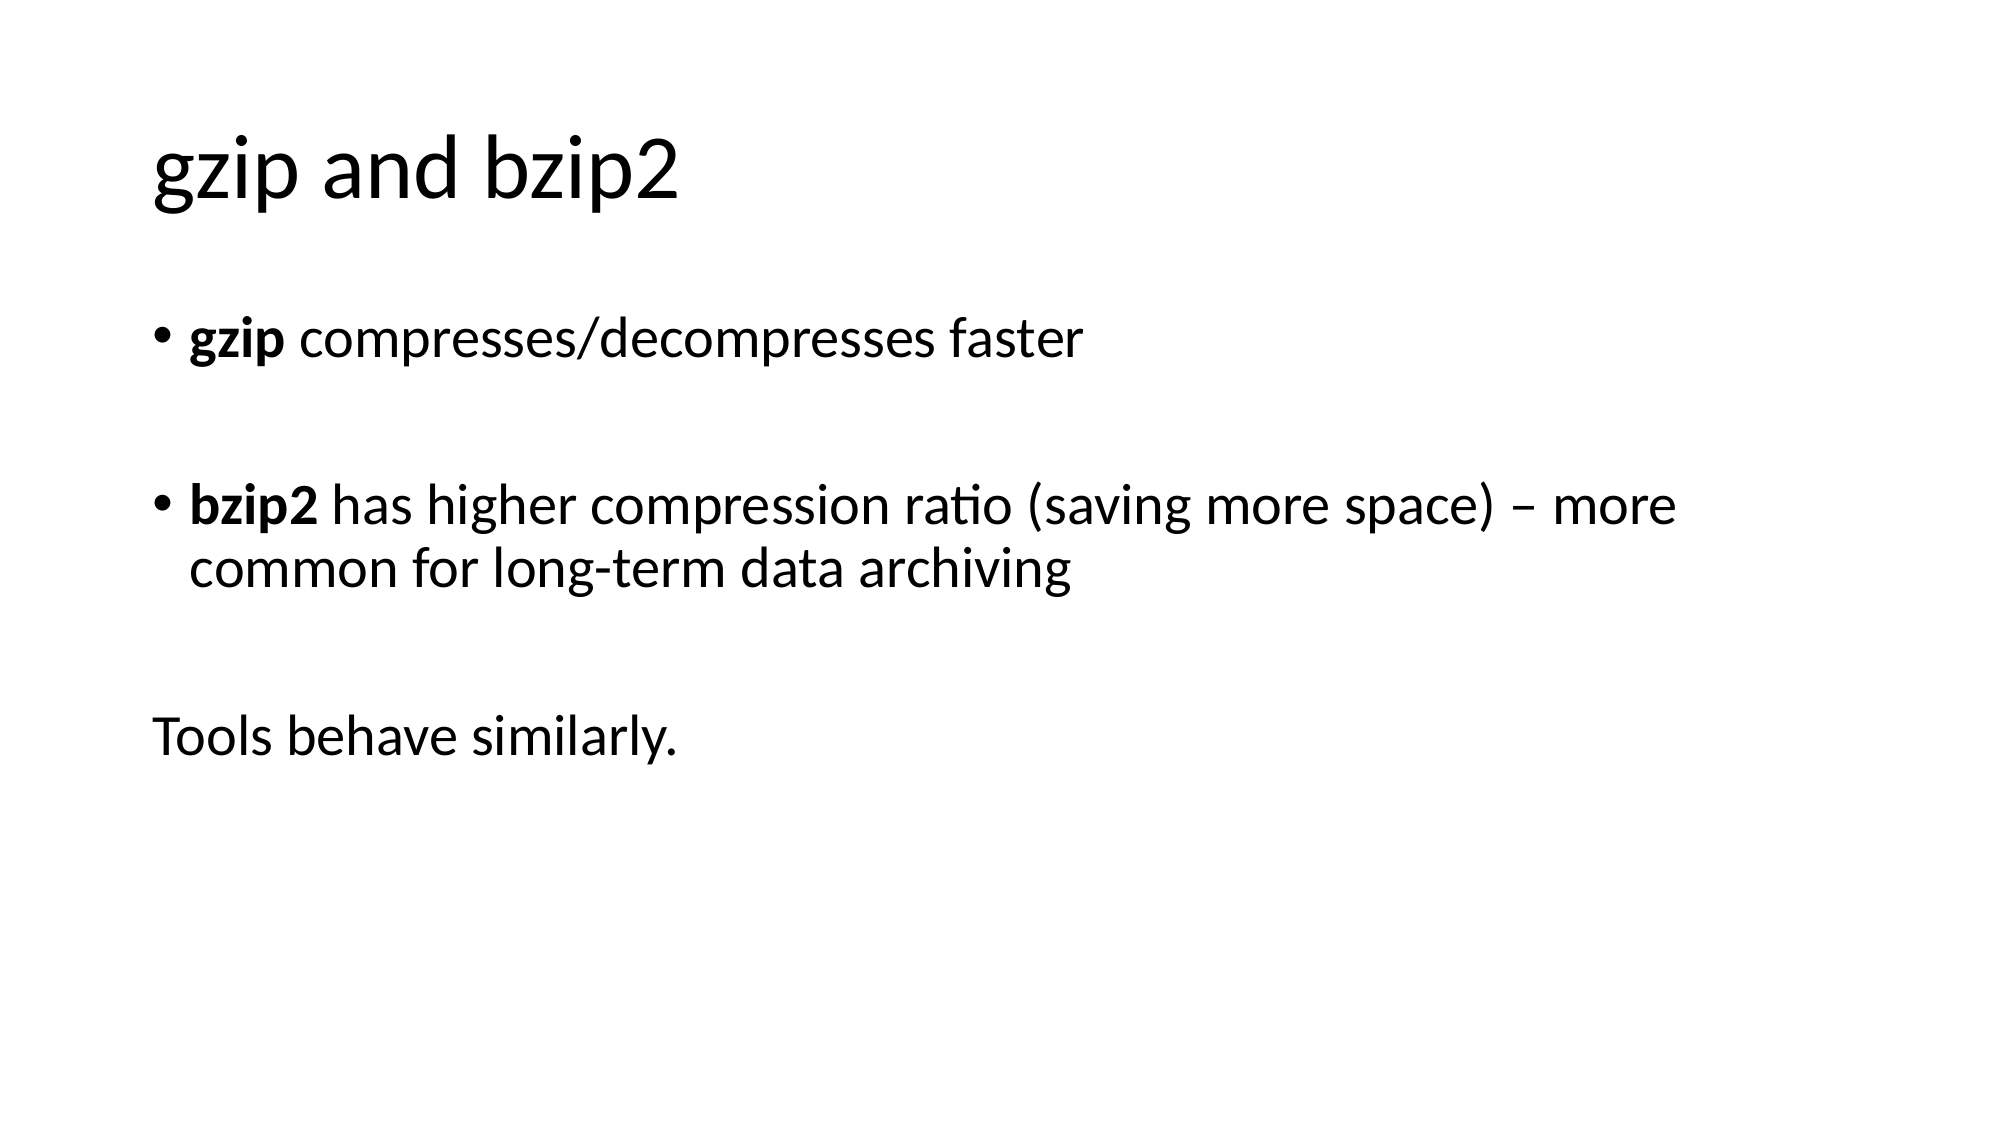

# gzip and bzip2
gzip compresses/decompresses faster

bzip2 has higher compression ratio (saving more space) – more common for long-term data archiving

Tools behave similarly.